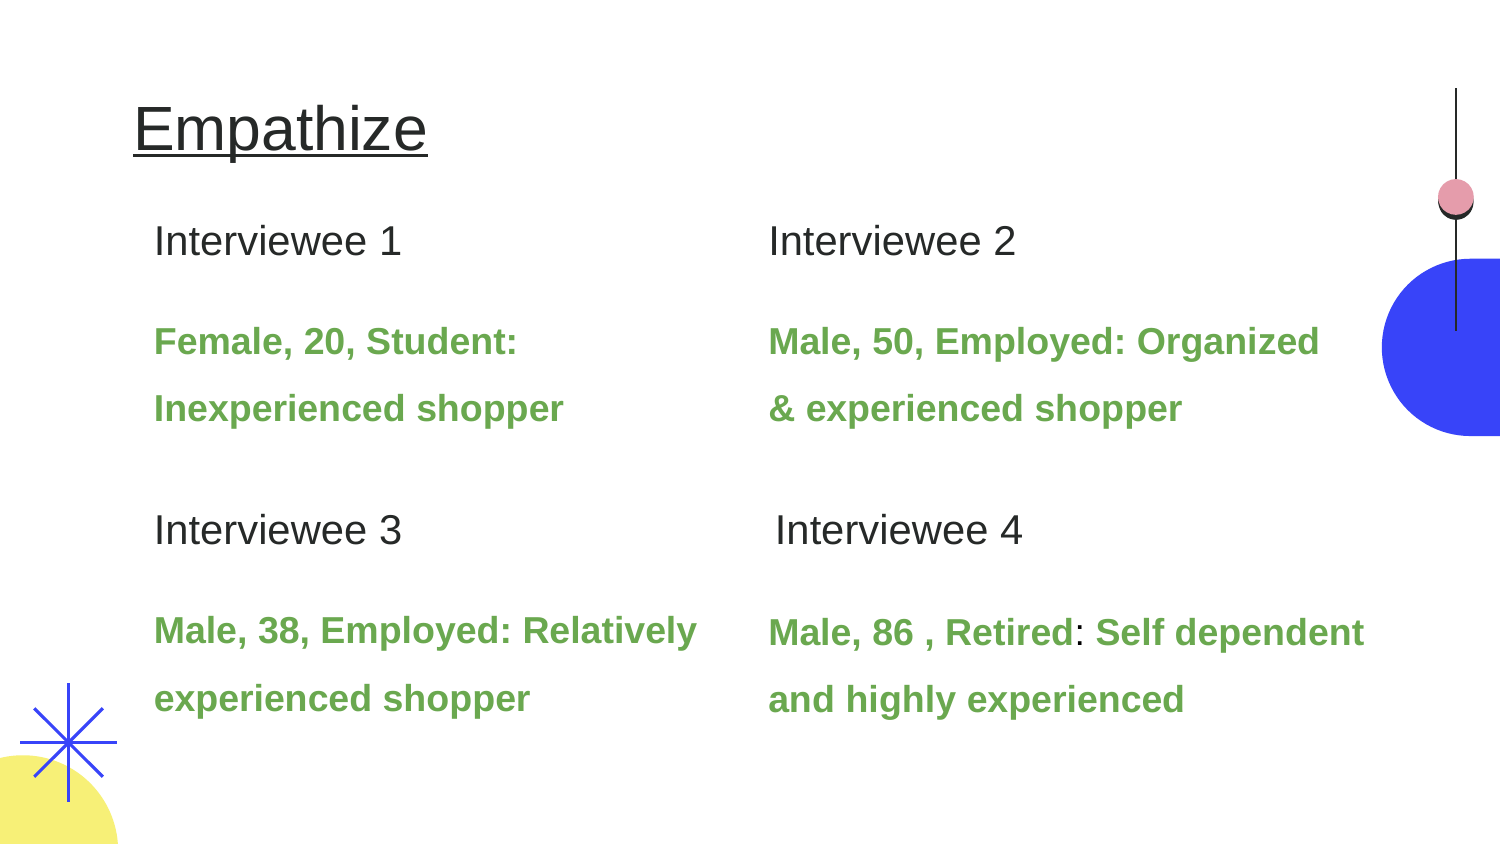

# Empathize
Interviewee 1
Interviewee 2
Male, 50, Employed: Organized & experienced shopper
Female, 20, Student: Inexperienced shopper
Interviewee 4
Interviewee 3
Male, 38, Employed: Relatively experienced shopper
Male, 86 , Retired: Self dependent and highly experienced